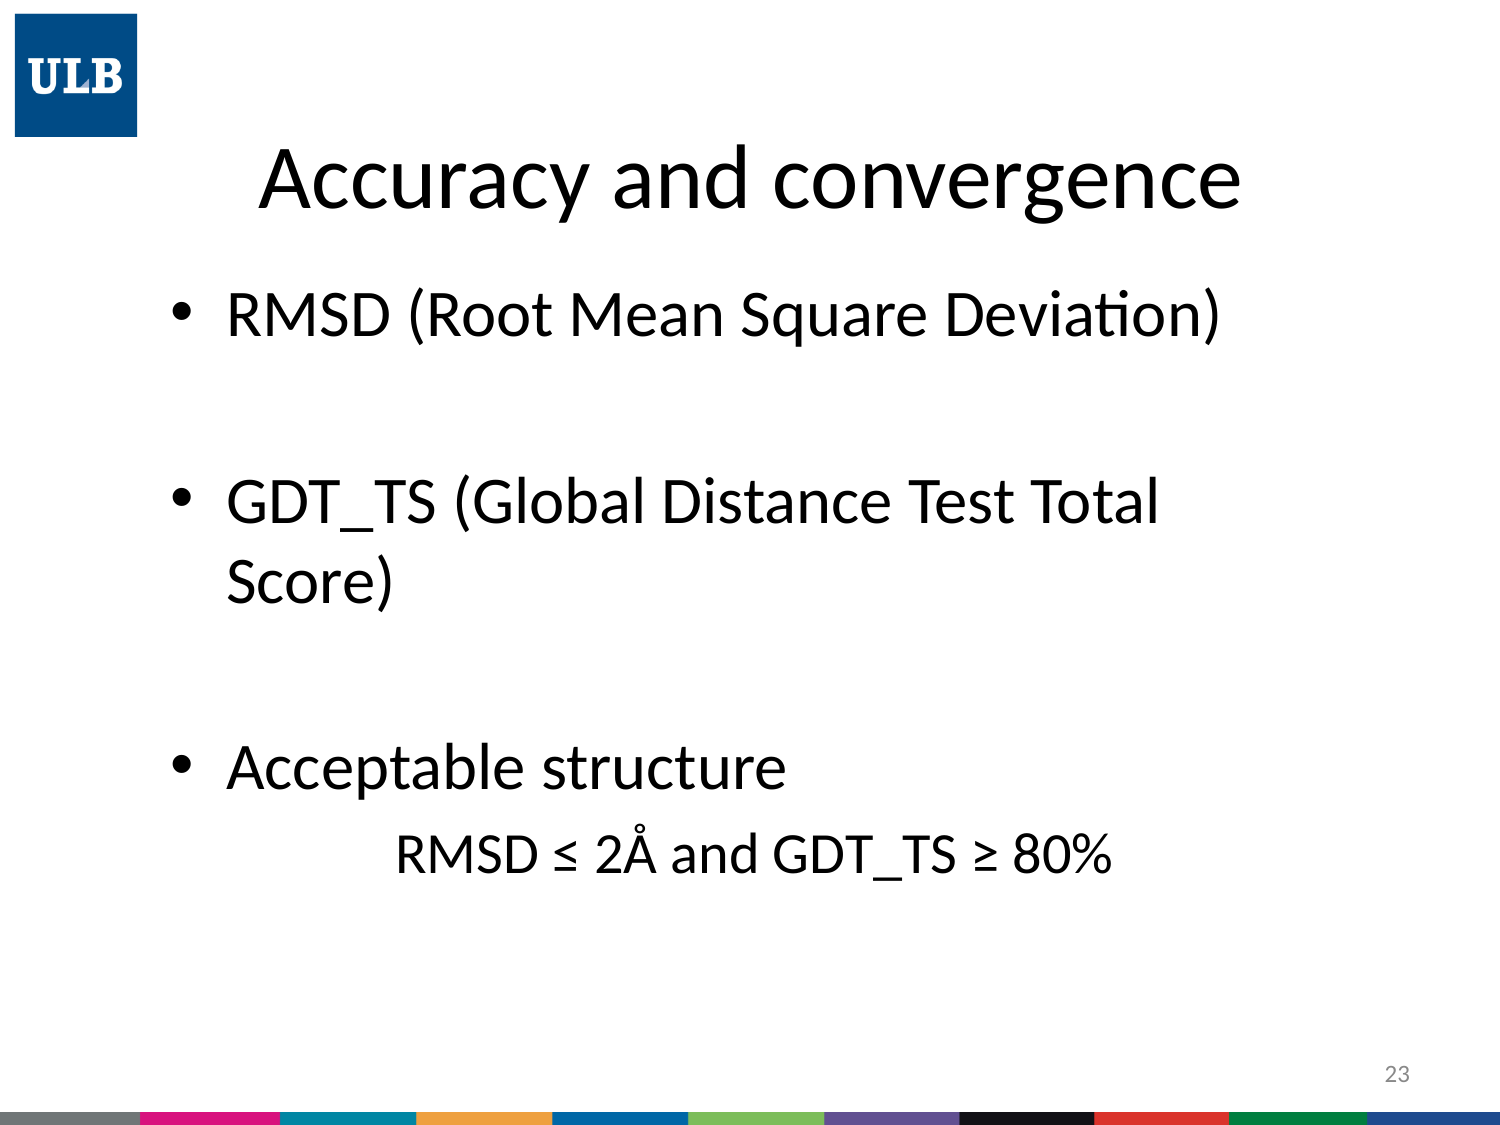

# Accuracy and convergence
RMSD (Root Mean Square Deviation)

GDT_TS (Global Distance Test Total Score)

Acceptable structure
	RMSD ≤ 2Å and GDT_TS ≥ 80%

23